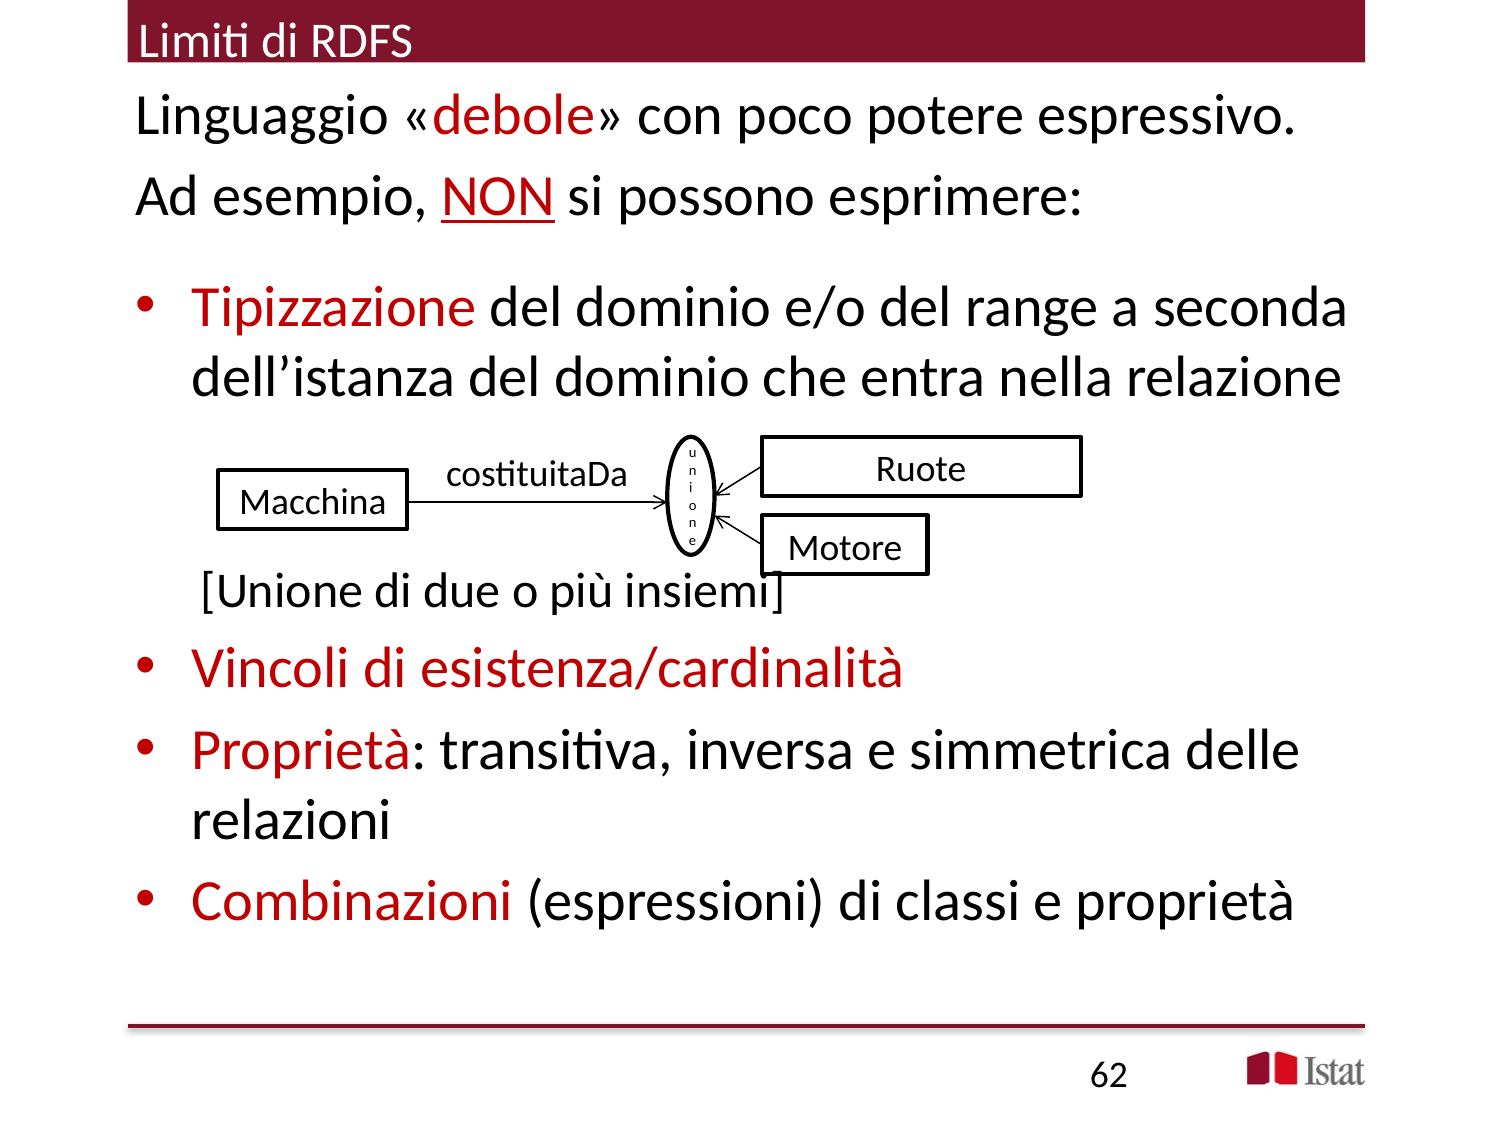

Limiti di RDFS
Linguaggio «debole» con poco potere espressivo.
Ad esempio, NON si possono esprimere:

Tipizzazione del dominio e/o del range a seconda dell’istanza del dominio che entra nella relazione

[Unione di due o più insiemi]
Vincoli di esistenza/cardinalità
Proprietà: transitiva, inversa e simmetrica delle relazioni
Combinazioni (espressioni) di classi e proprietà

Ruote
unione
costituitaDa
Macchina
Motore
62